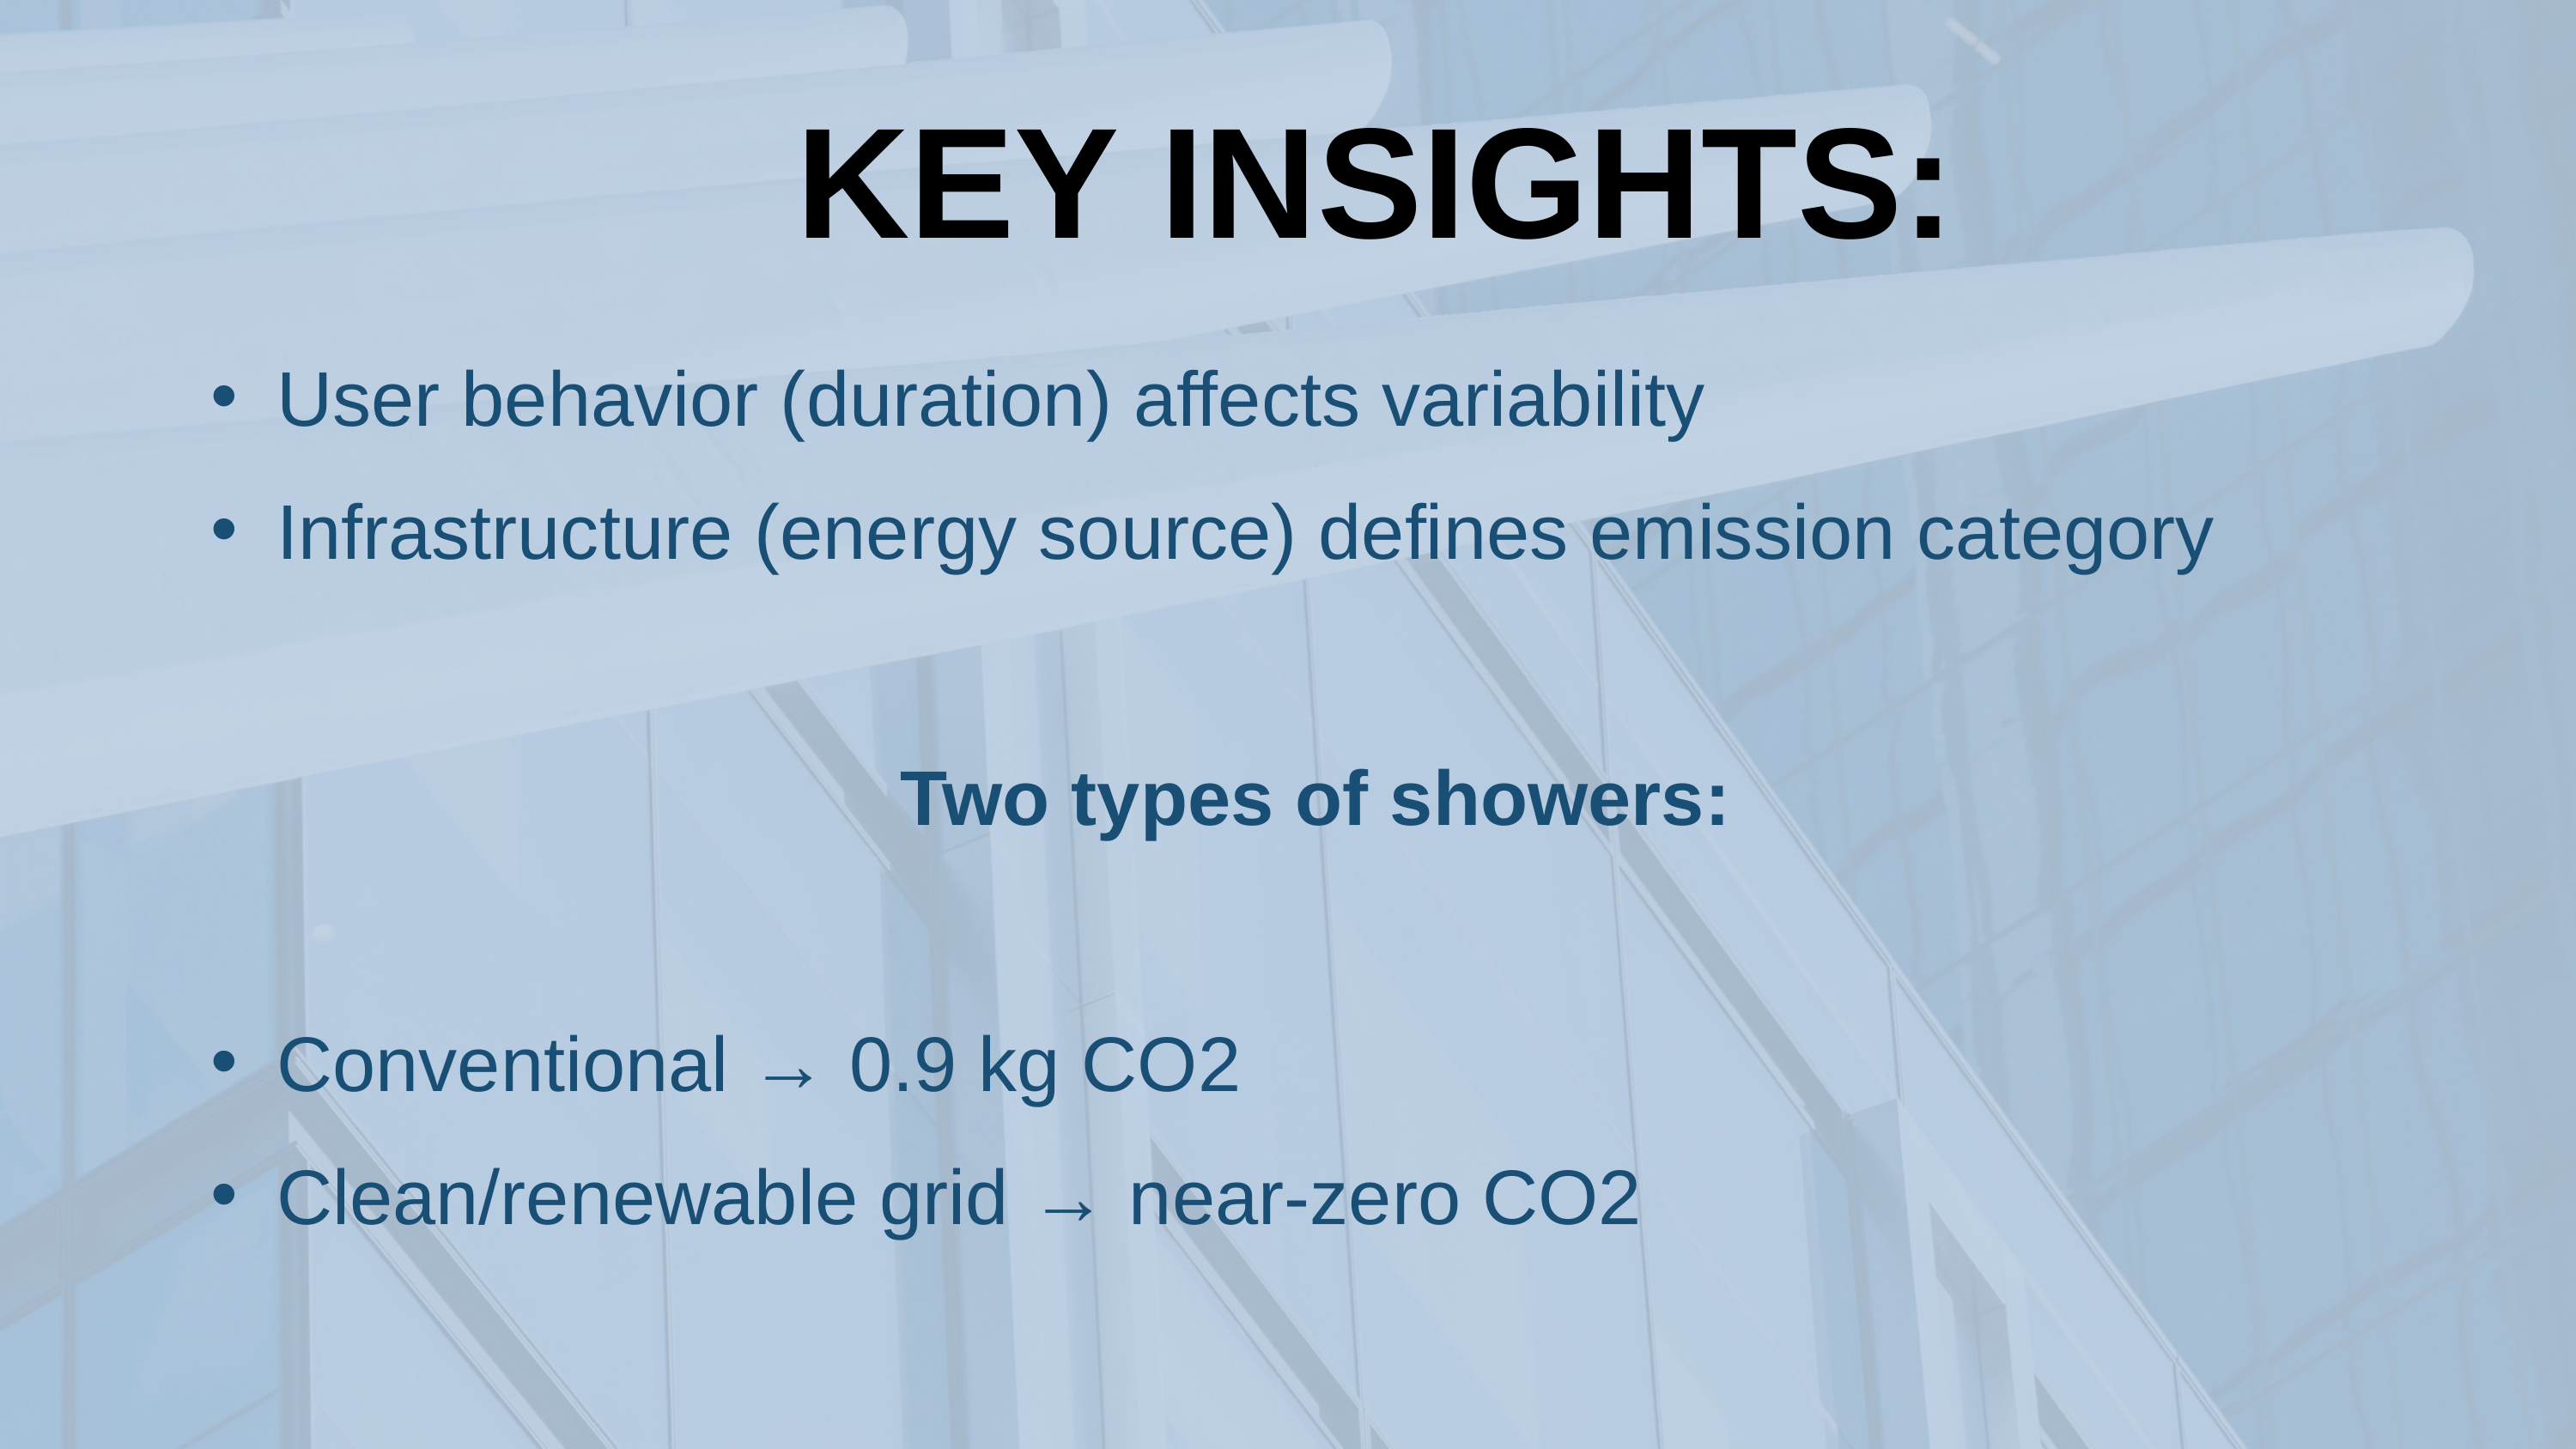

KEY INSIGHTS:
User behavior (duration) affects variability
Infrastructure (energy source) defines emission category

Two types of showers:

Conventional → 0.9 kg CO2
Clean/renewable grid → near-zero CO2